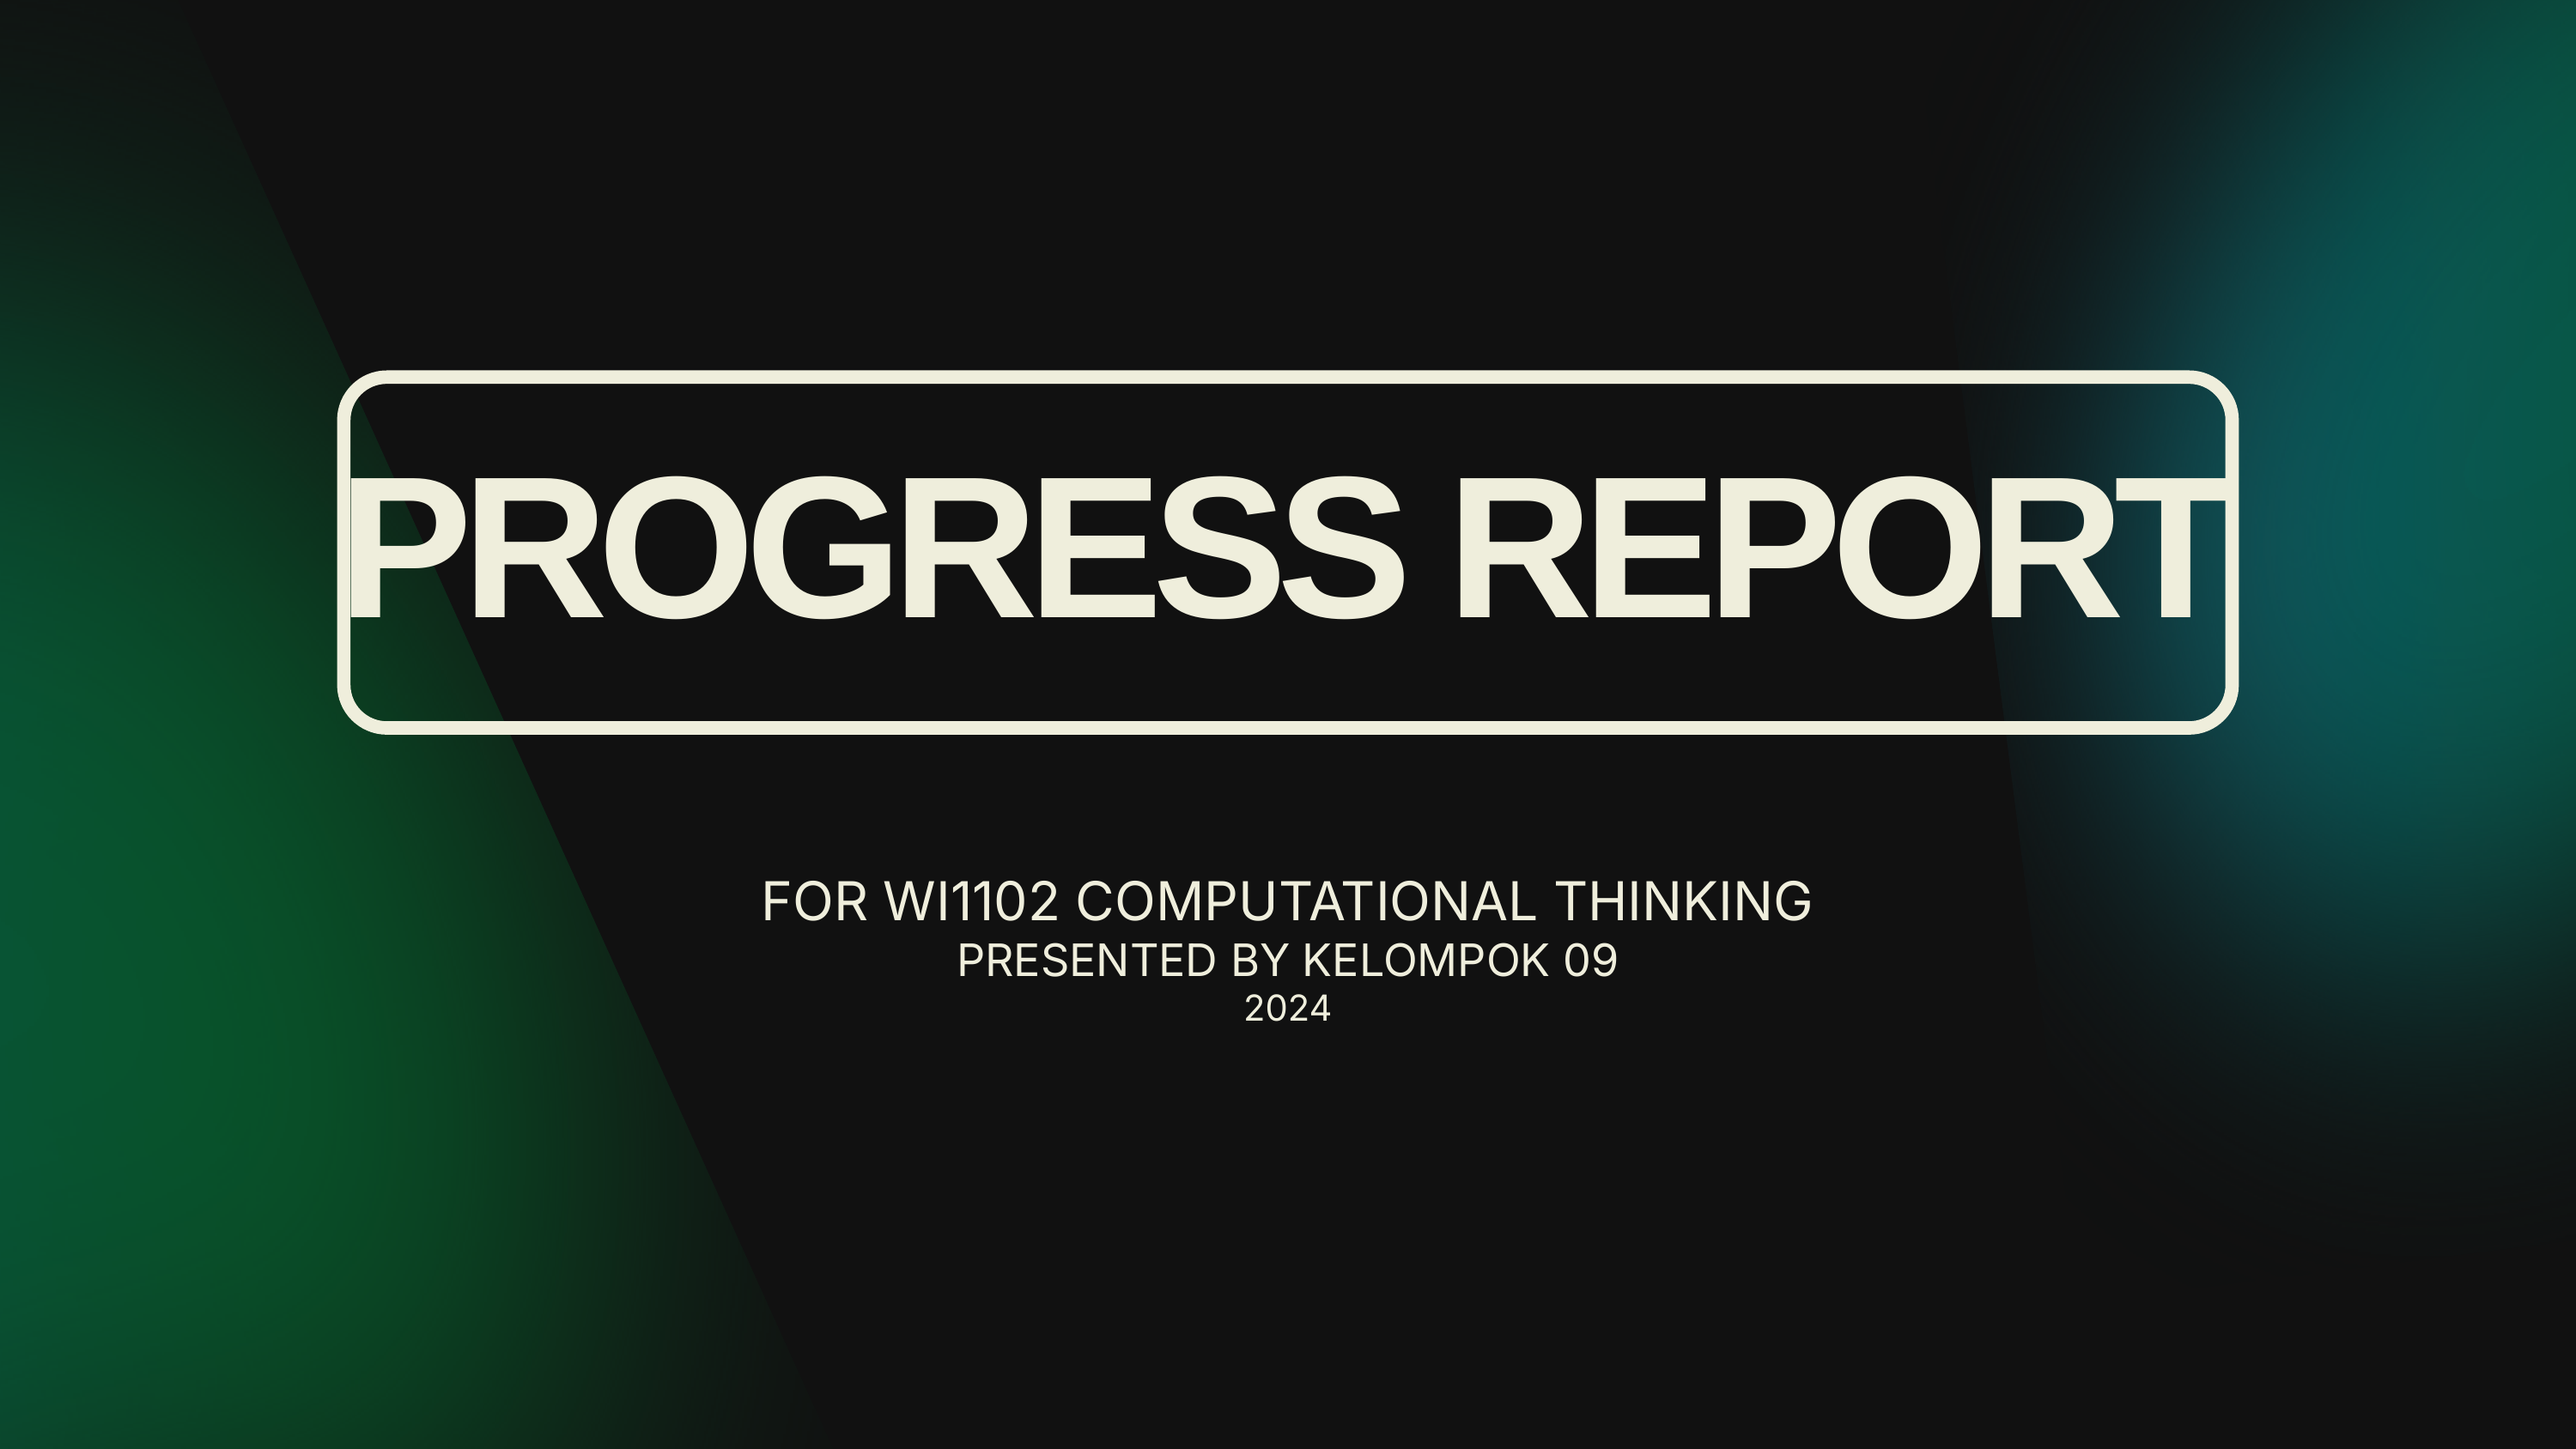

PROGRESS REPORT
FOR WI1102 COMPUTATIONAL THINKING
PRESENTED BY KELOMPOK 09
2024